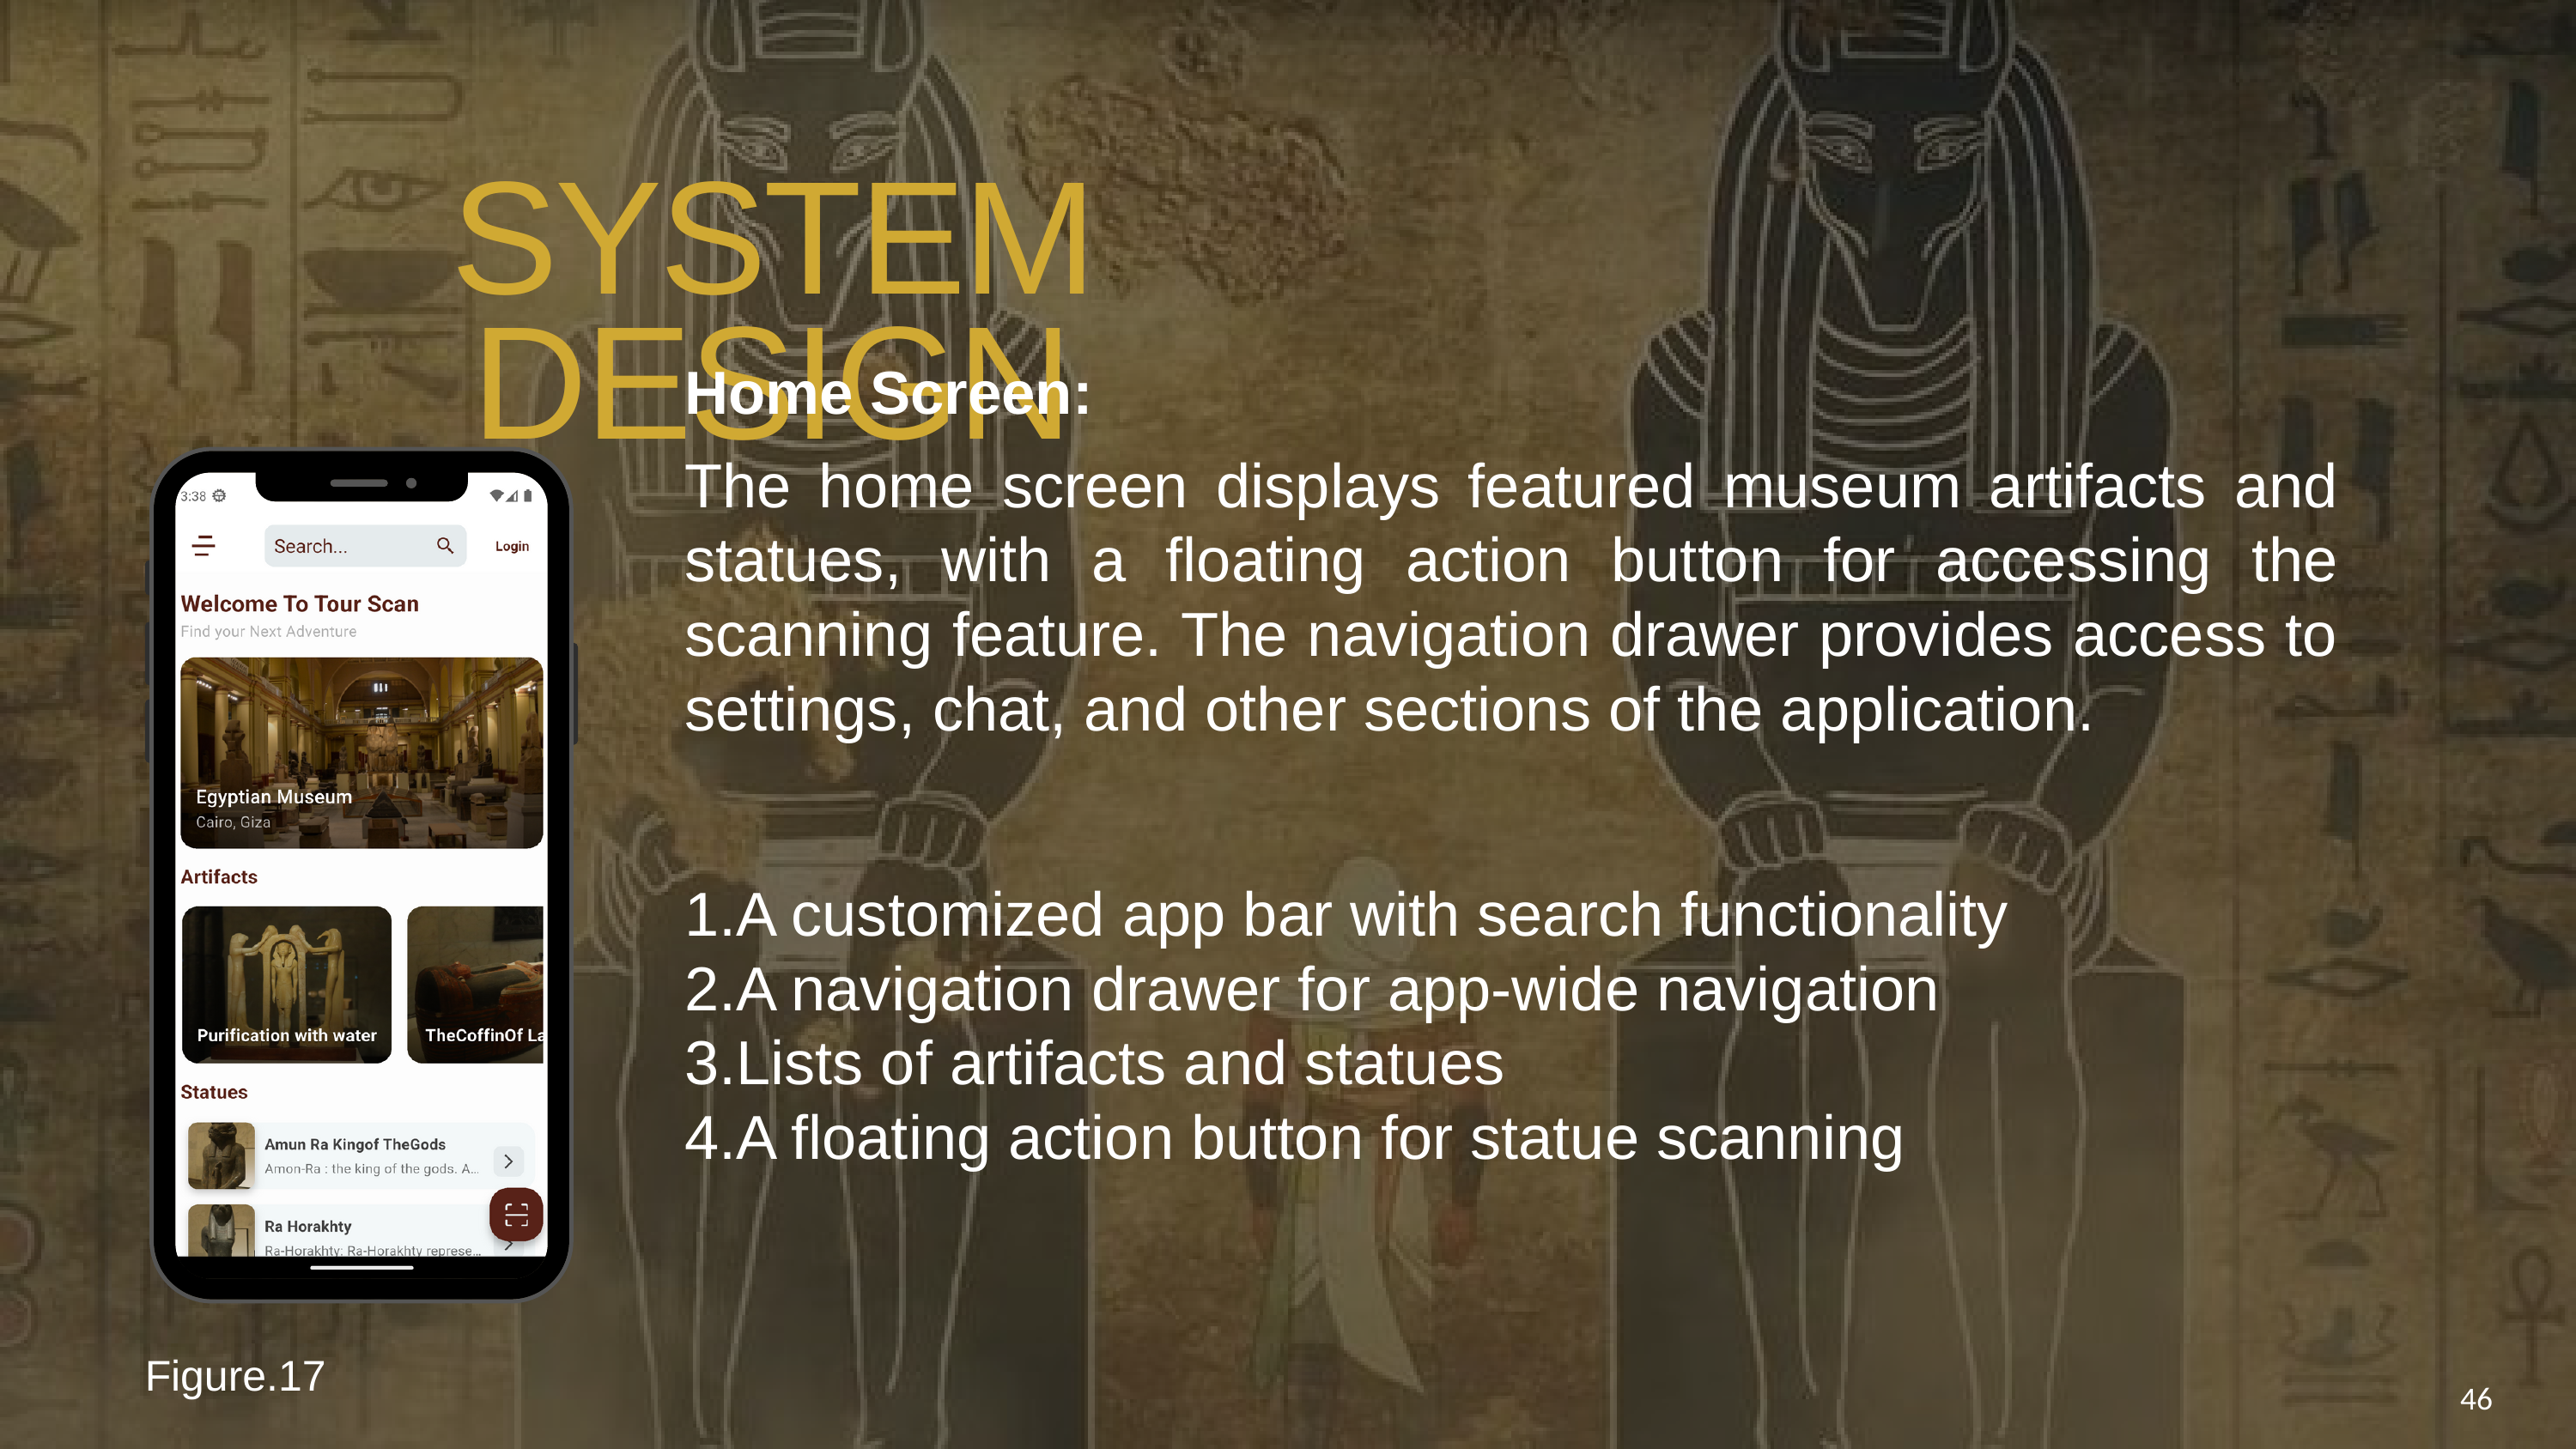

SYSTEM DESIGN
Home Screen:
The home screen displays featured museum artifacts and statues, with a floating action button for accessing the scanning feature. The navigation drawer provides access to settings, chat, and other sections of the application.

1.A customized app bar with search functionality
2.A navigation drawer for app-wide navigation
3.Lists of artifacts and statues
4.A floating action button for statue scanning
Figure.17
46